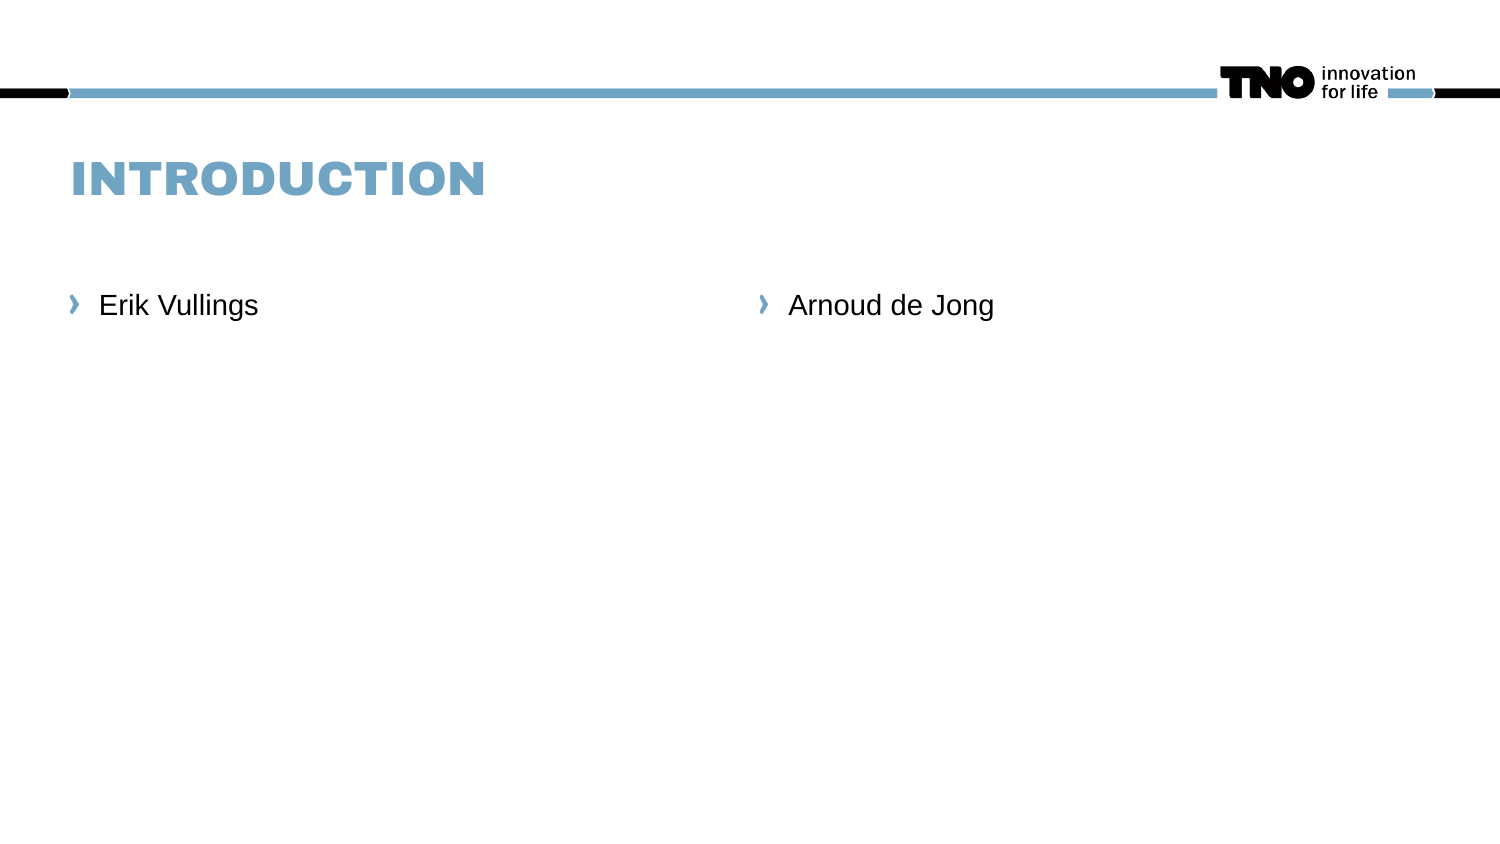

# Introduction
Erik Vullings
Arnoud de Jong